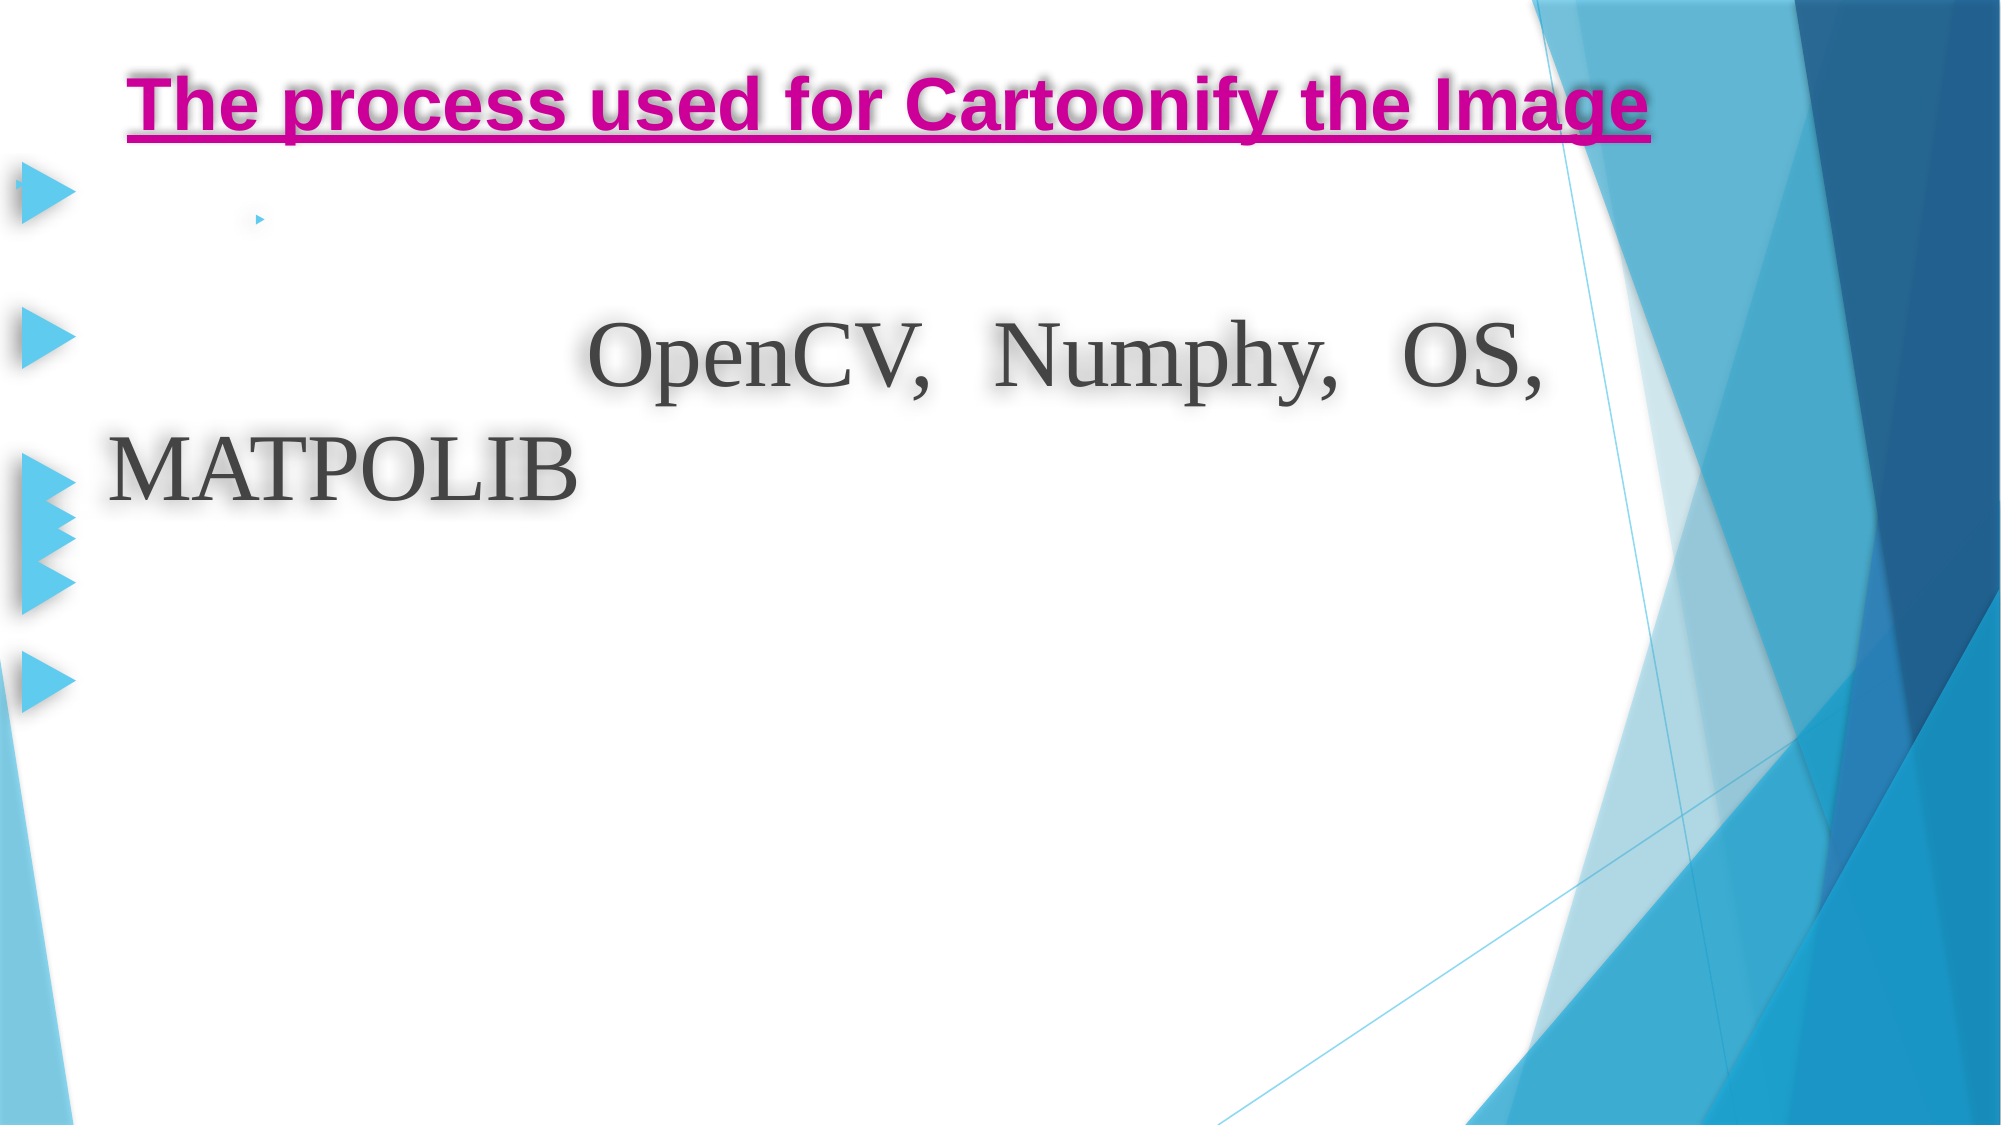

The process used for Cartoonify the Image

Step 1: Importing the required modules:
        OpenCV, Numphy, OS, MATPOLIB
Step 2: Building a File Box to choose a particular File

Step 3: Transforming an image to grayscale
Step 4: Smoothening a grayscale image: using  MedianBlur()
                     function

Step 5: Retrieving the edges of an image